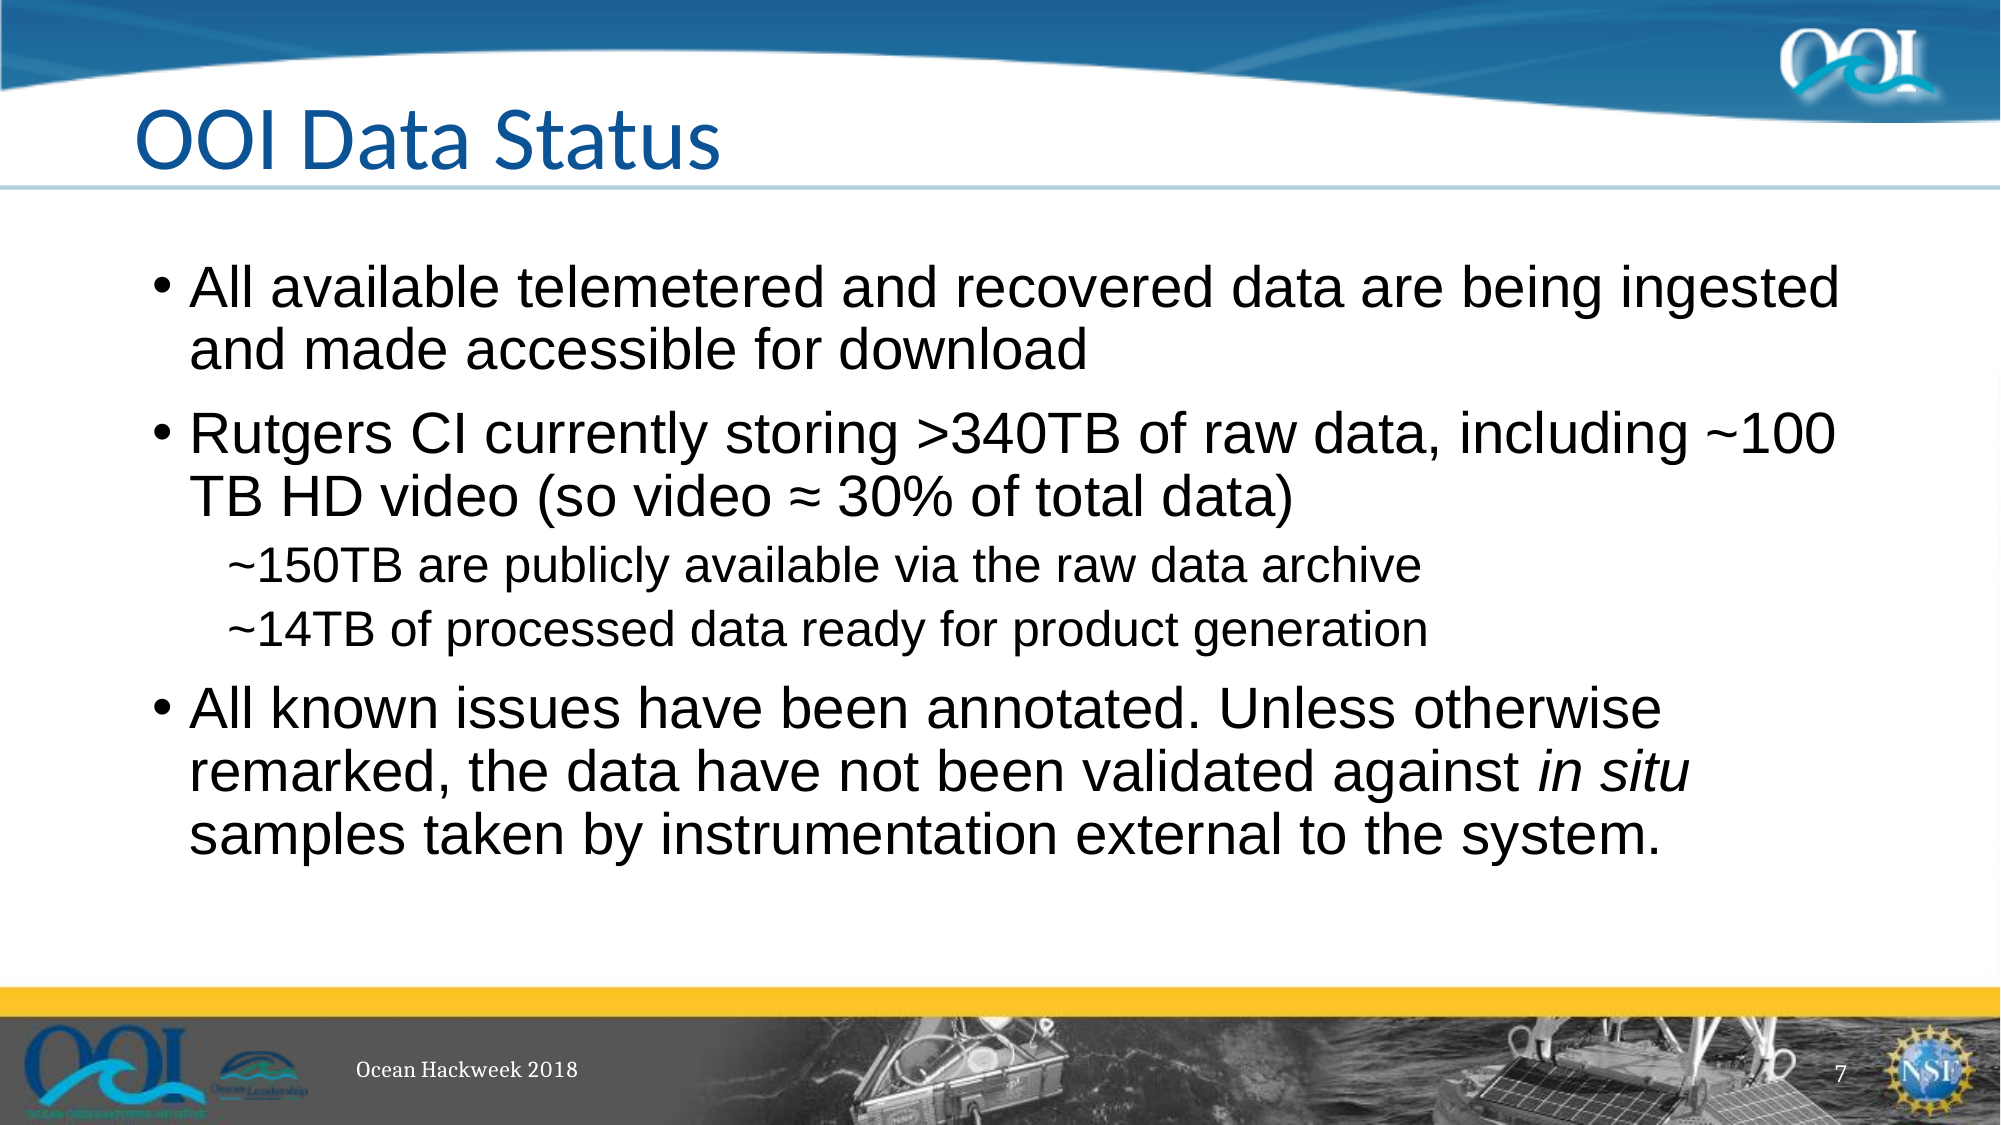

# OOI Data Status
All available telemetered and recovered data are being ingested and made accessible for download
Rutgers CI currently storing >340TB of raw data, including ~100 TB HD video (so video ≈ 30% of total data)
~150TB are publicly available via the raw data archive
~14TB of processed data ready for product generation
All known issues have been annotated. Unless otherwise remarked, the data have not been validated against in situ samples taken by instrumentation external to the system.

7
Ocean Hackweek 2018